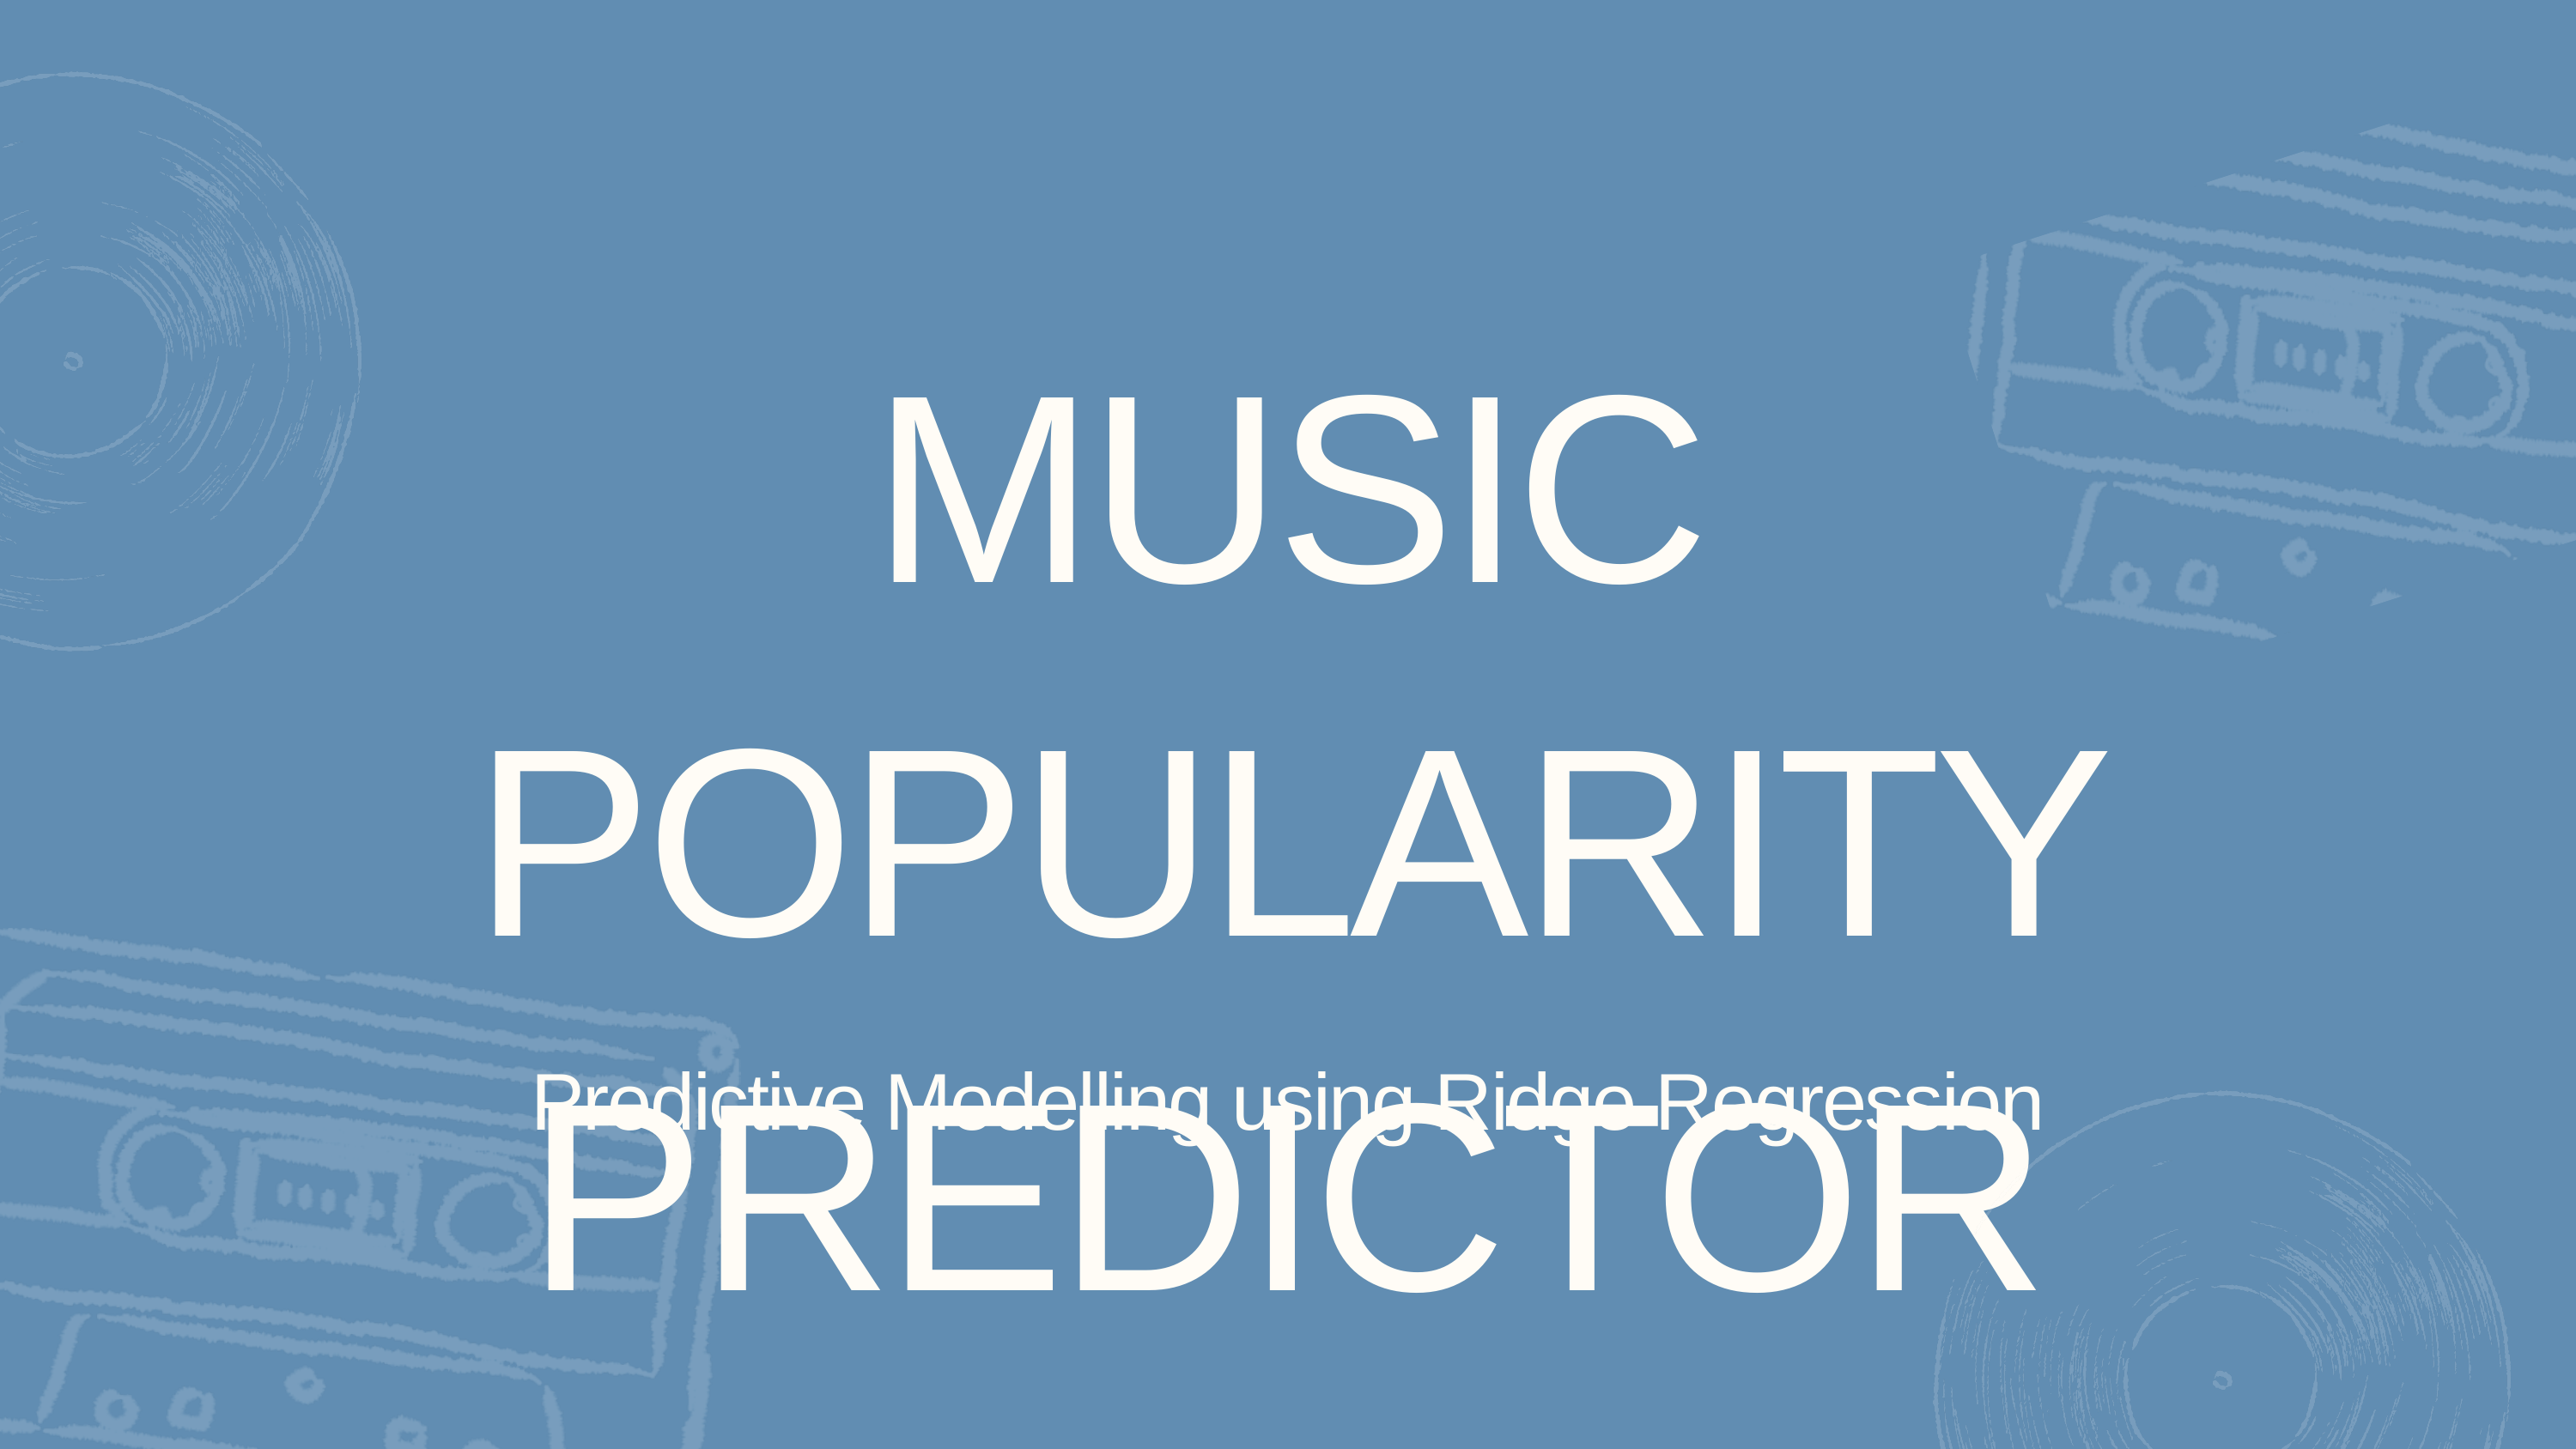

MUSIC POPULARITY PREDICTOR

Predictive Modelling using Ridge Regression